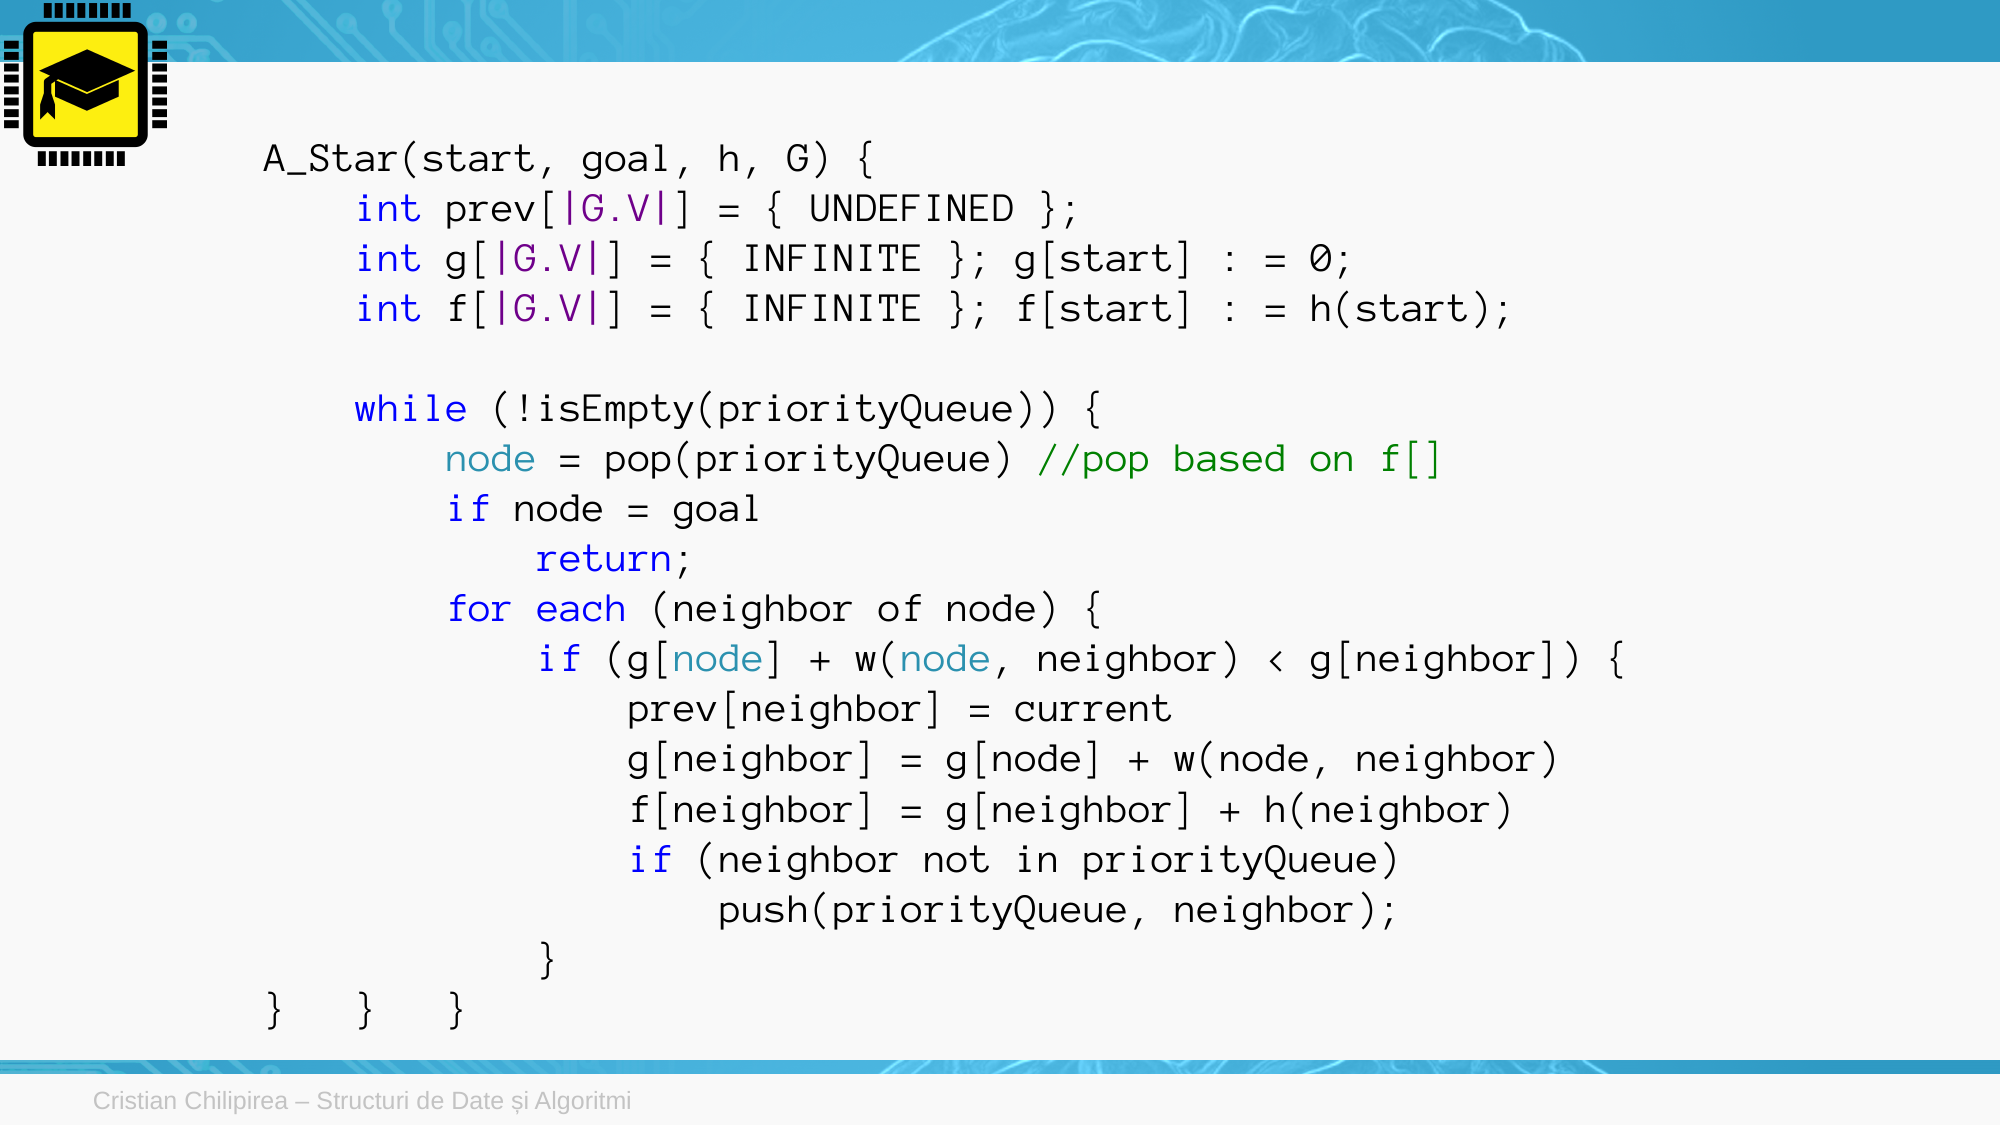

A_Star(start, goal, h, G) {
    int prev[|G.V|] = { UNDEFINED };
    int g[|G.V|] = { INFINITE }; g[start] : = 0;
    int f[|G.V|] = { INFINITE }; f[start] : = h(start);

    while (!isEmpty(priorityQueue)) {
        node = pop(priorityQueue) //pop based on f[]
        if node = goal
            return;
        for each (neighbor of node) {
            if (g[node] + w(node, neighbor) < g[neighbor]) {
                prev[neighbor] = current
                g[neighbor] = g[node] + w(node, neighbor)
                f[neighbor] = g[neighbor] + h(neighbor)
                if (neighbor not in priorityQueue)
                    push(priorityQueue, neighbor);
            }
}   }   }

Cristian Chilipirea – Structuri de Date și Algoritmi